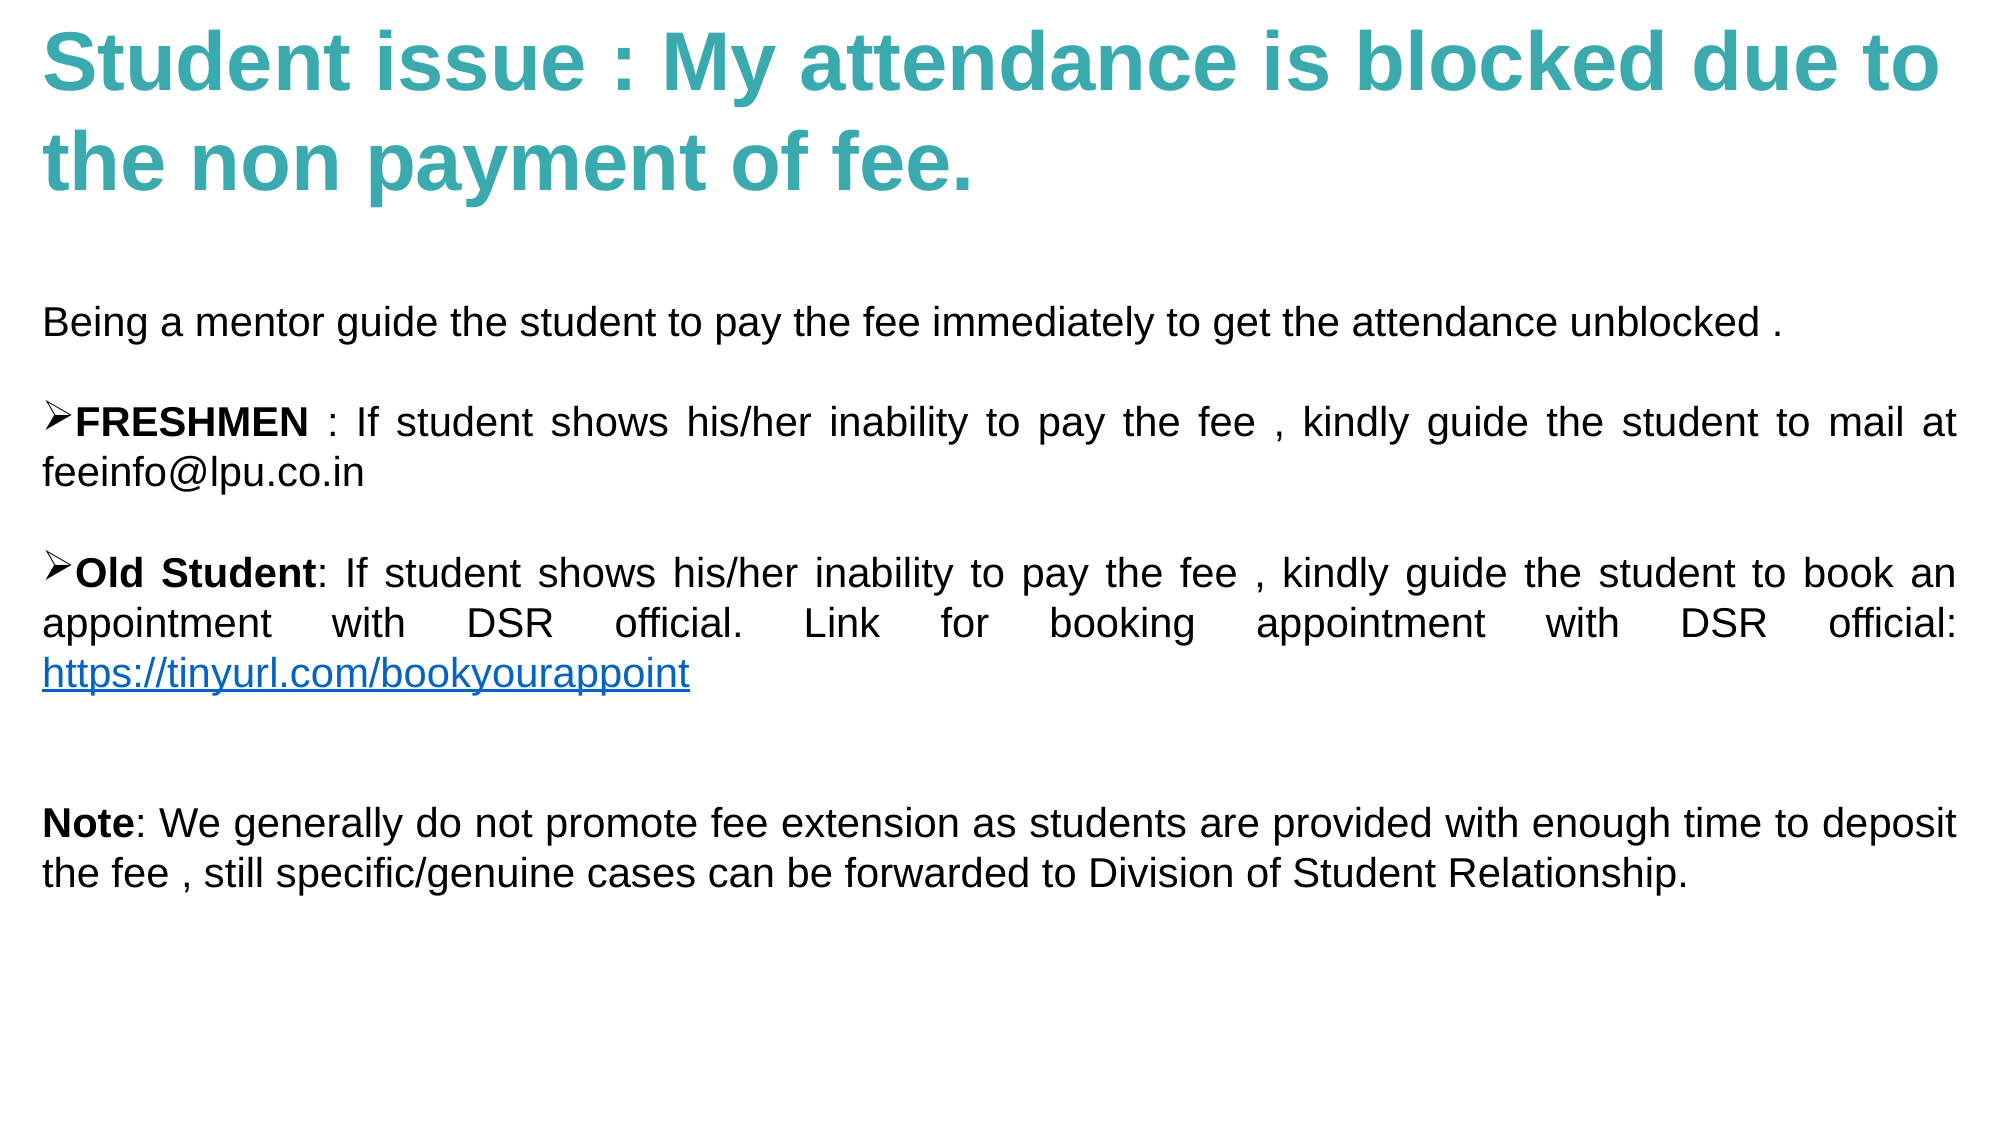

Student issue : My attendance is blocked due to the non payment of fee.

Being a mentor guide the student to pay the fee immediately to get the attendance unblocked .

FRESHMEN : If student shows his/her inability to pay the fee , kindly guide the student to mail at feeinfo@lpu.co.in

Old Student: If student shows his/her inability to pay the fee , kindly guide the student to book an appointment with DSR official. Link for booking appointment with DSR official: https://tinyurl.com/bookyourappoint

Note: We generally do not promote fee extension as students are provided with enough time to deposit the fee , still specific/genuine cases can be forwarded to Division of Student Relationship.